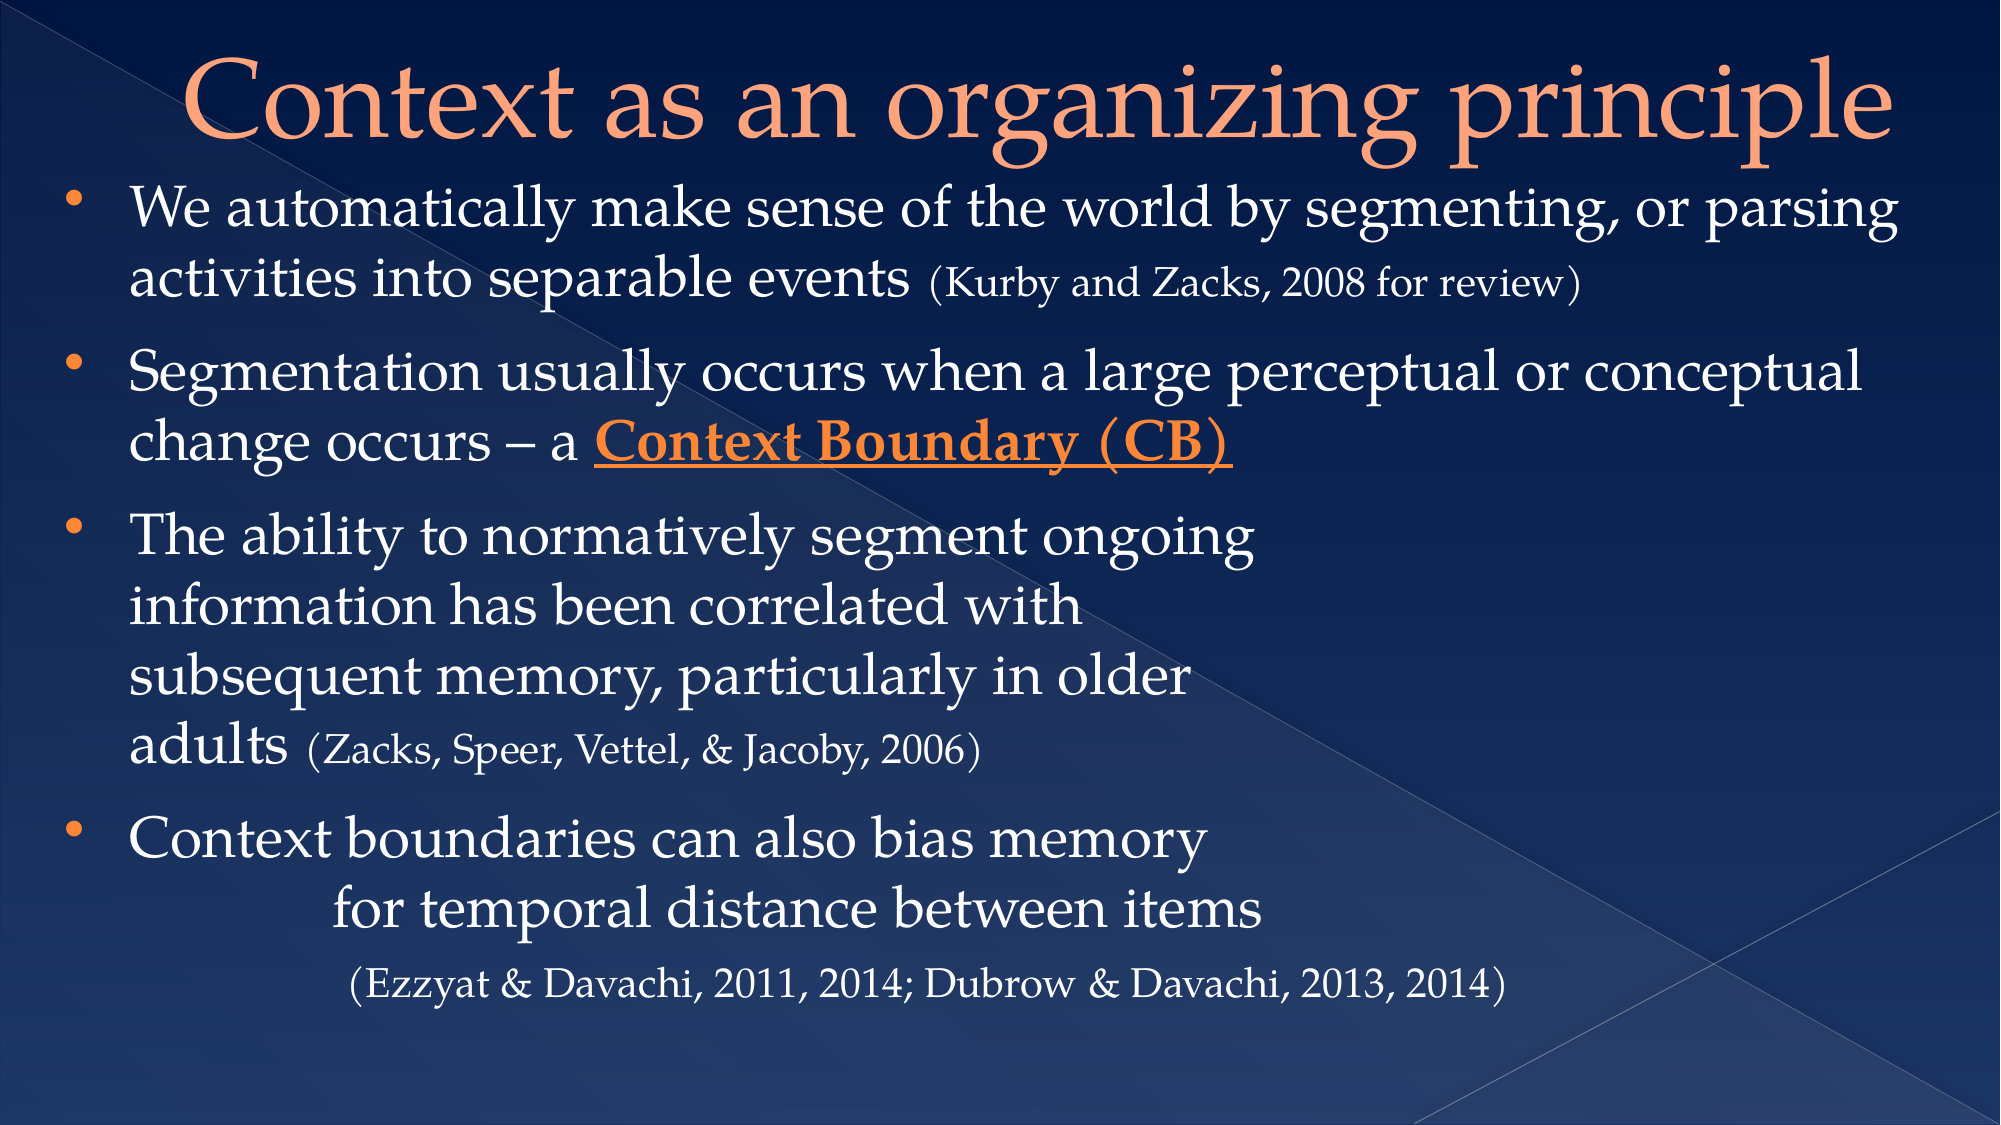

# Context as an organizing principle
We automatically make sense of the world by segmenting, or parsing activities into separable events (Kurby and Zacks, 2008 for review)
Segmentation usually occurs when a large perceptual or conceptual change occurs – a Context Boundary (CB)
The ability to normatively segment ongoing                                               information has been correlated with                                                      subsequent memory, particularly in older                                                     adults (Zacks, Speer, Vettel, & Jacoby, 2006)
Context boundaries can also bias memory                                                                   for temporal distance between items                                                                (Ezzyat & Davachi, 2011, 2014; Dubrow & Davachi, 2013, 2014)